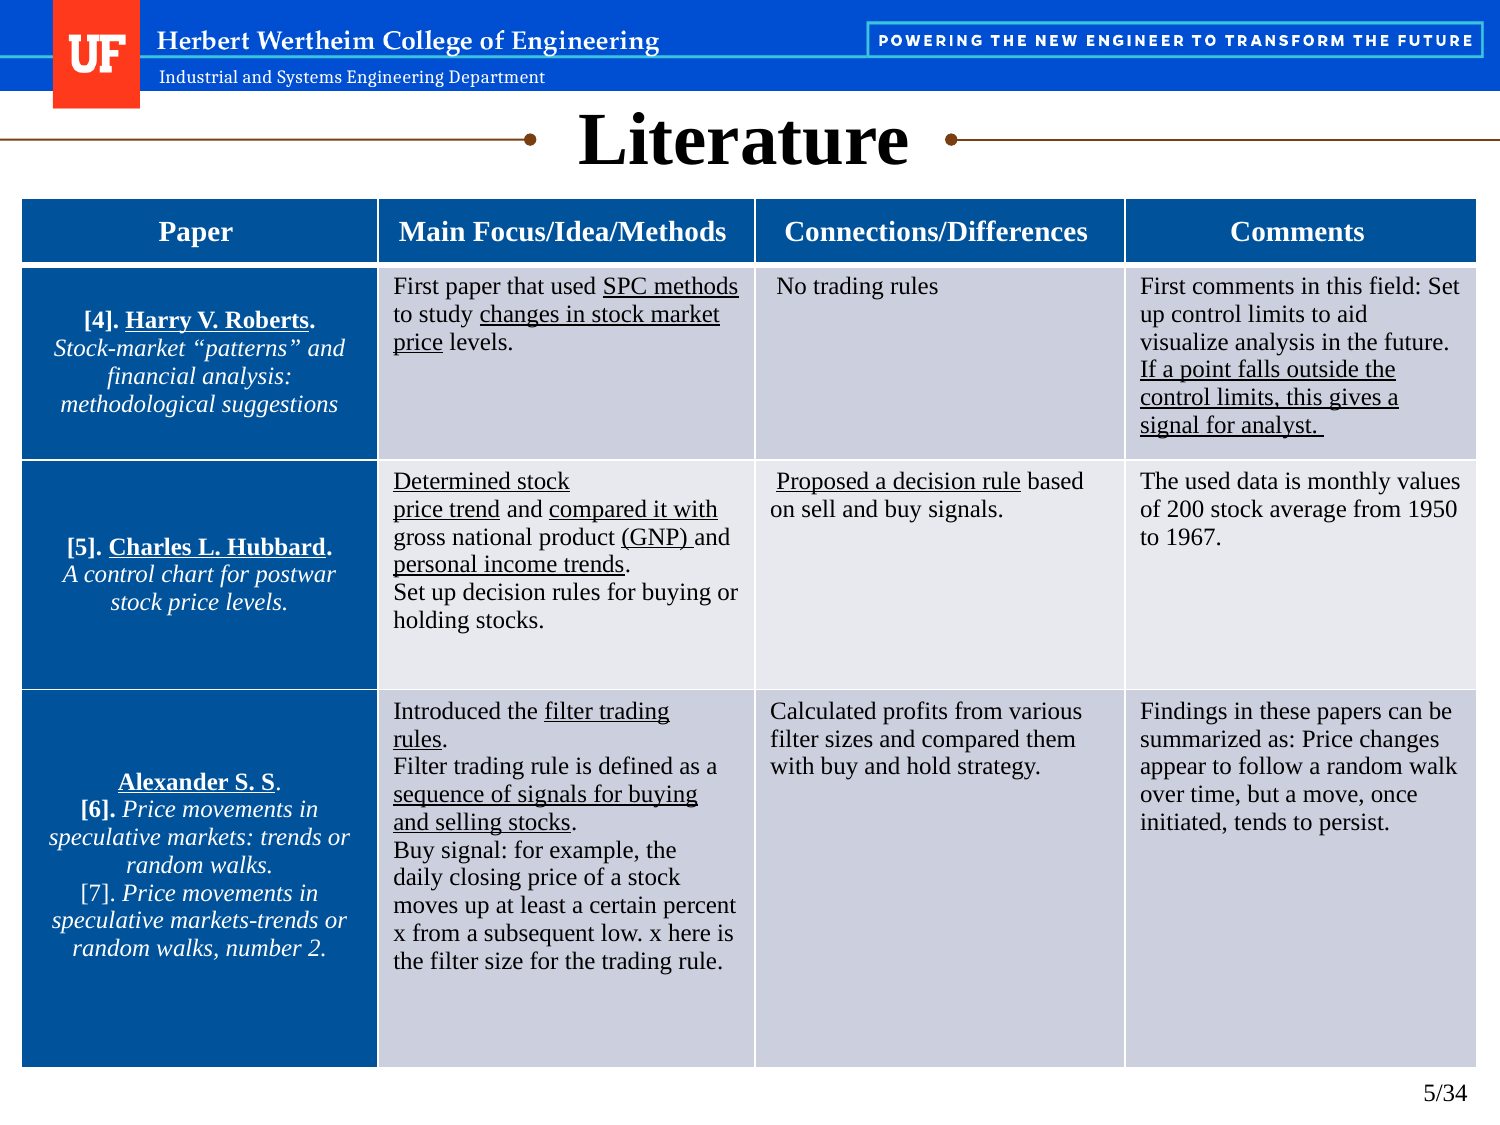

Literature
| Paper | Main Focus/Idea/Methods | Connections/Differences | Comments |
| --- | --- | --- | --- |
| [4]. Harry V. Roberts. Stock-market “patterns” and financial analysis: methodological suggestions | First paper that used SPC methods to study changes in stock market price levels. | No trading rules | First comments in this field: Set up control limits to aid visualize analysis in the future. If a point falls outside the control limits, this gives a signal for analyst. |
| [5]. Charles L. Hubbard. A control chart for postwar stock price levels. | Determined stock price trend and compared it with gross national product (GNP) and personal income trends.  Set up decision rules for buying or holding stocks. | Proposed a decision rule based on sell and buy signals. | The used data is monthly values of 200 stock average from 1950 to 1967. |
| Alexander S. S. [6]. Price movements in speculative markets: trends or random walks. [7]. Price movements in speculative markets-trends or random walks, number 2. | Introduced the filter trading rules.   Filter trading rule is defined as a sequence of signals for buying and selling stocks. Buy signal: for example, the daily closing price of a stock moves up at least a certain percent x from a subsequent low. x here is the filter size for the trading rule. | Calculated profits from various filter sizes and compared them with buy and hold strategy. | Findings in these papers can be summarized as: Price changes appear to follow a random walk over time, but a move, once initiated, tends to persist. |
#
5/34